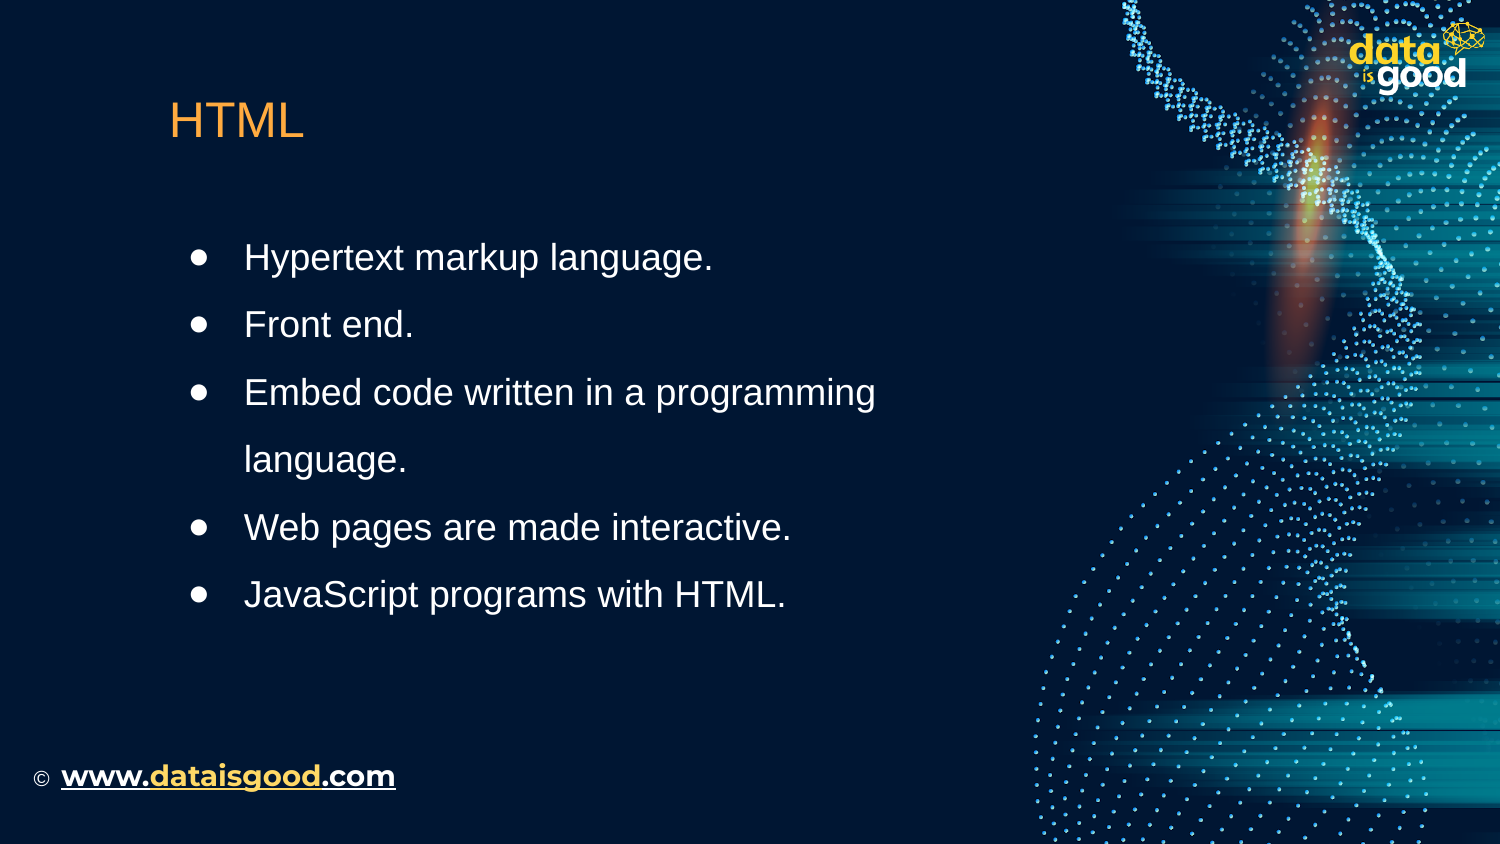

# HTML
Hypertext markup language.
Front end.
Embed code written in a programming language.
Web pages are made interactive.
JavaScript programs with HTML.